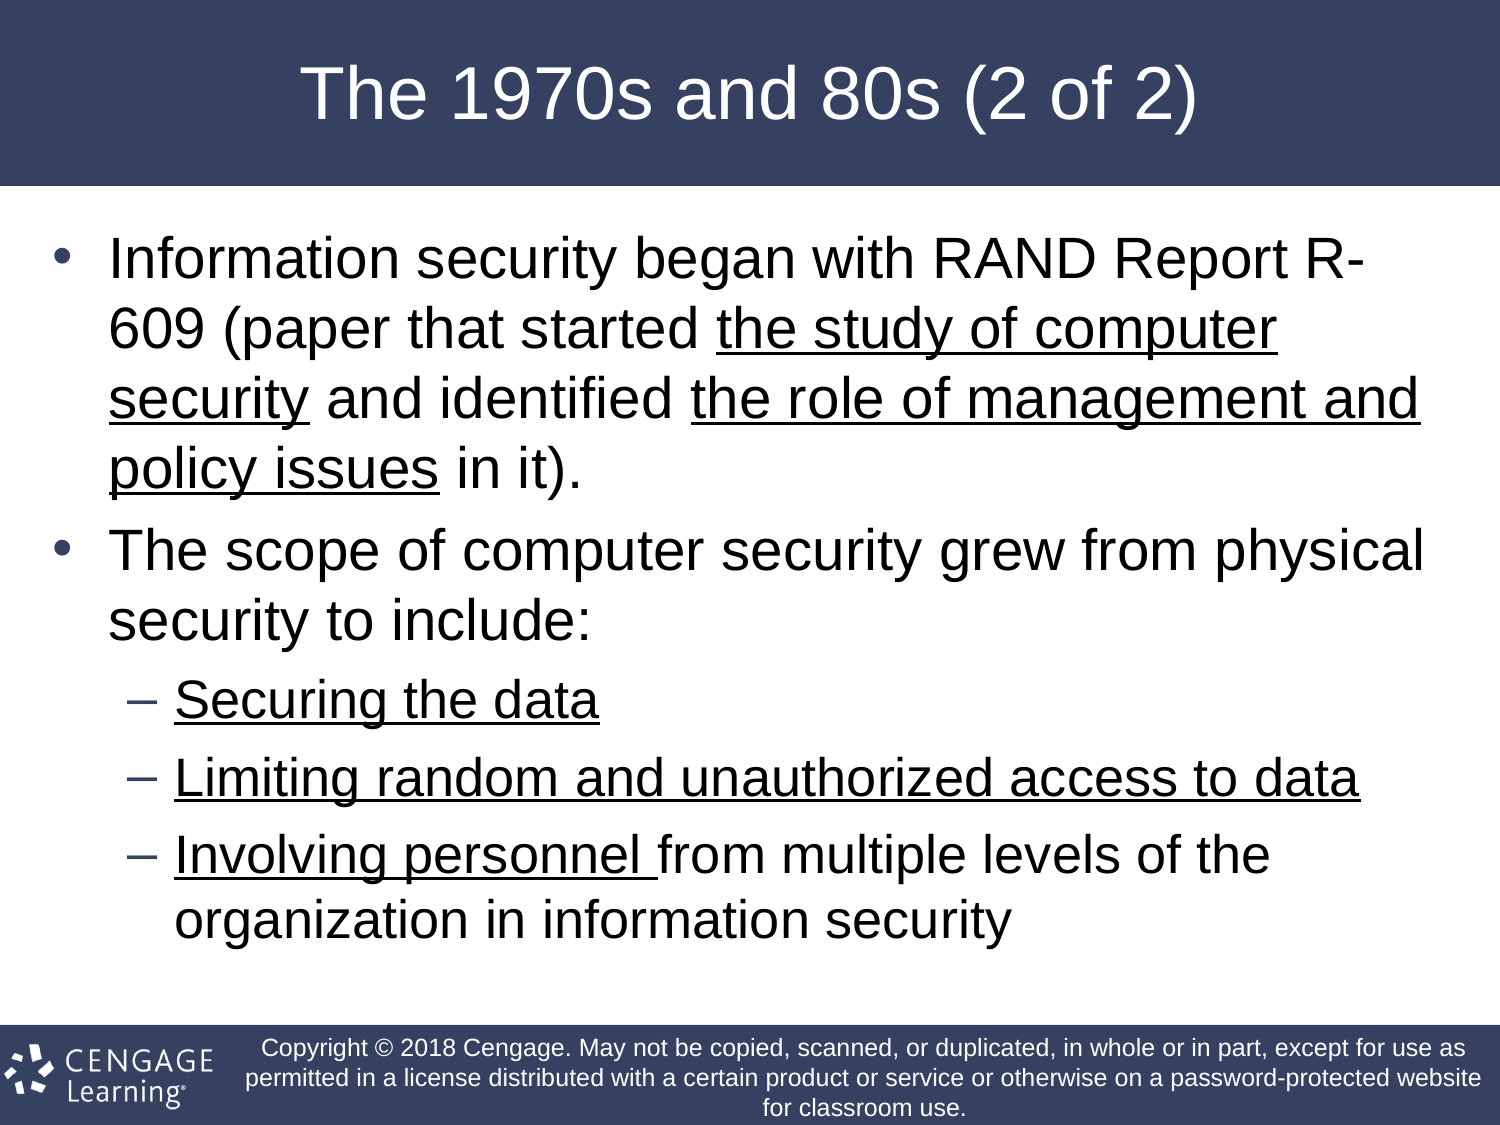

# The 1970s and 80s (2 of 2)
Information security began with RAND Report R-609 (paper that started the study of computer security and identified the role of management and policy issues in it)‏.
The scope of computer security grew from physical security to include:
Securing the data
Limiting random and unauthorized access to data
Involving personnel from multiple levels of the organization in information security